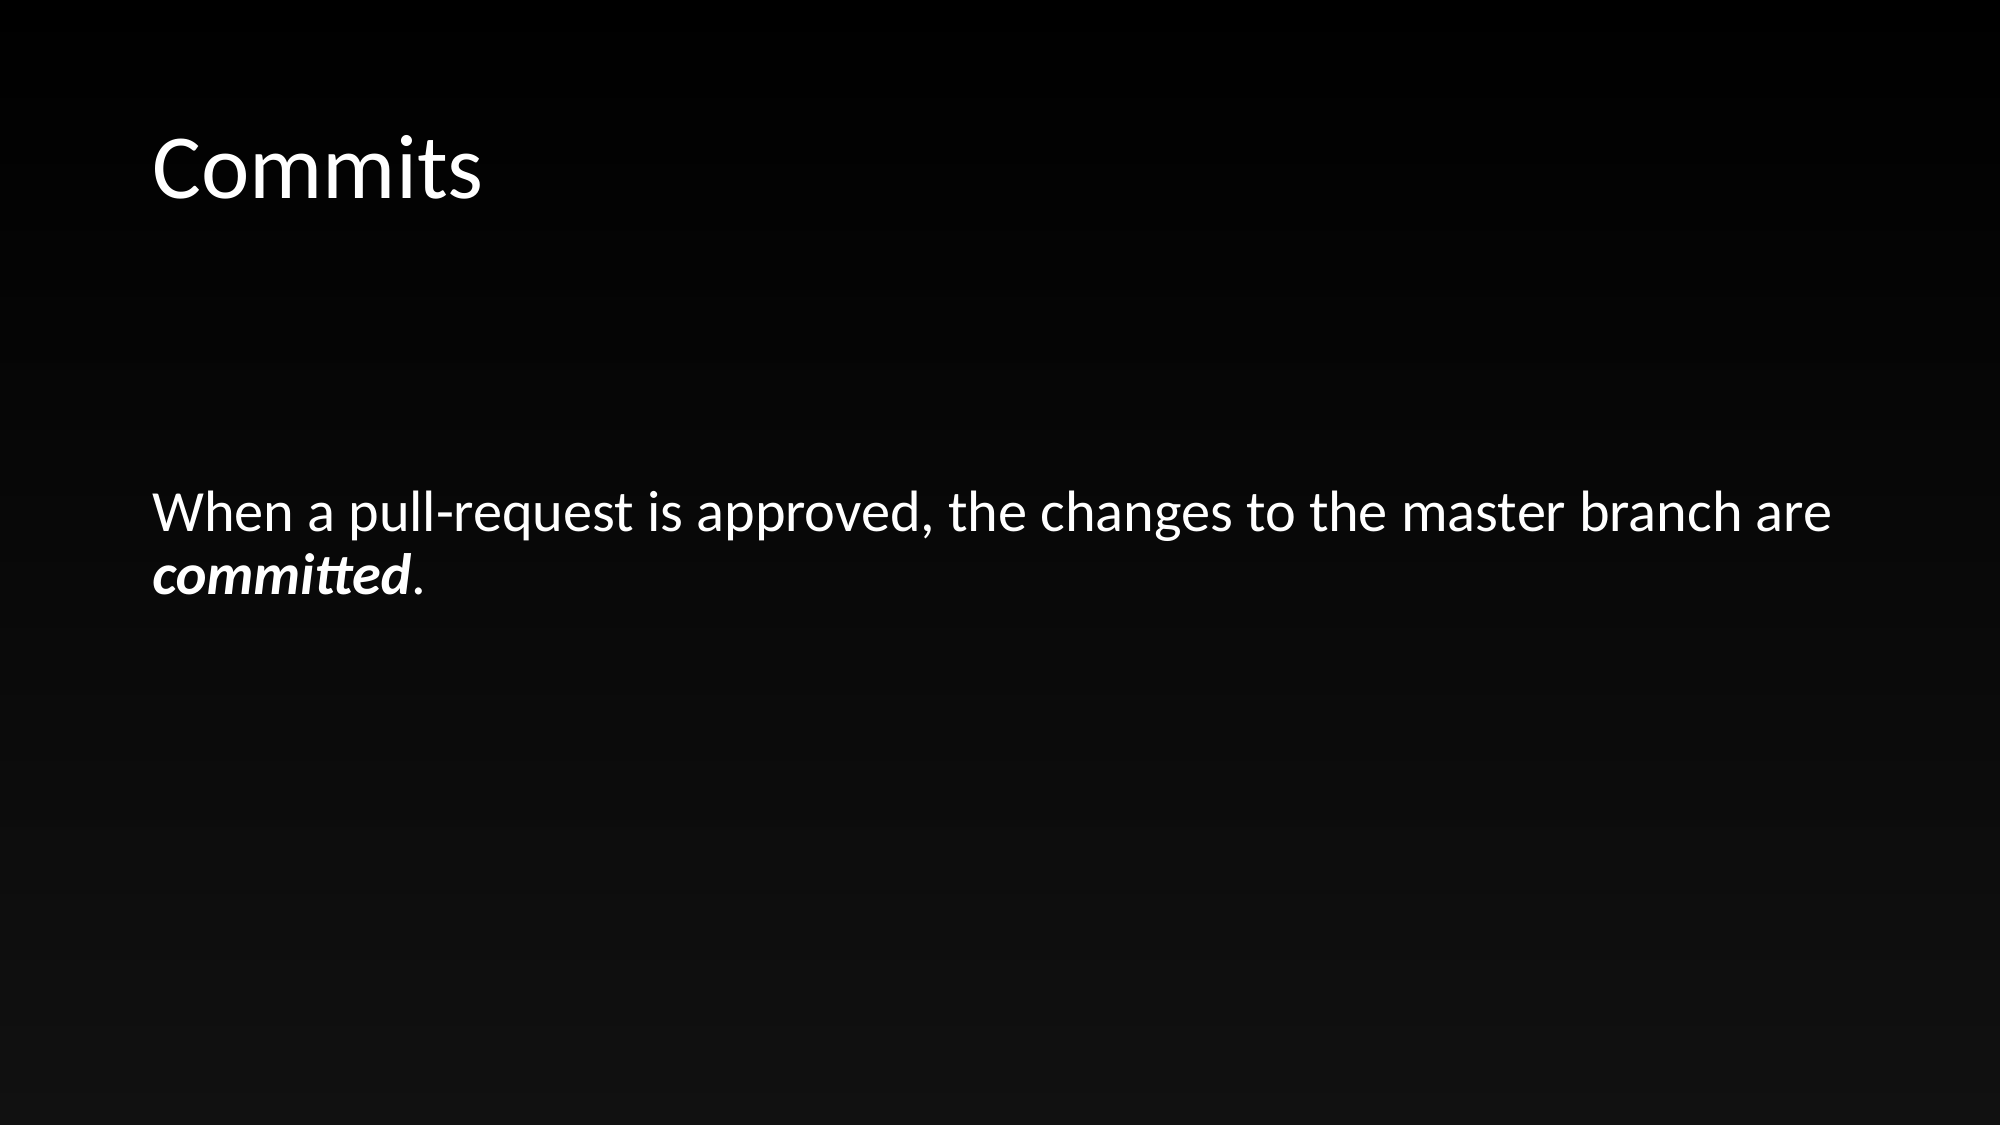

# Commits

When a pull-request is approved, the changes to the master branch are committed.